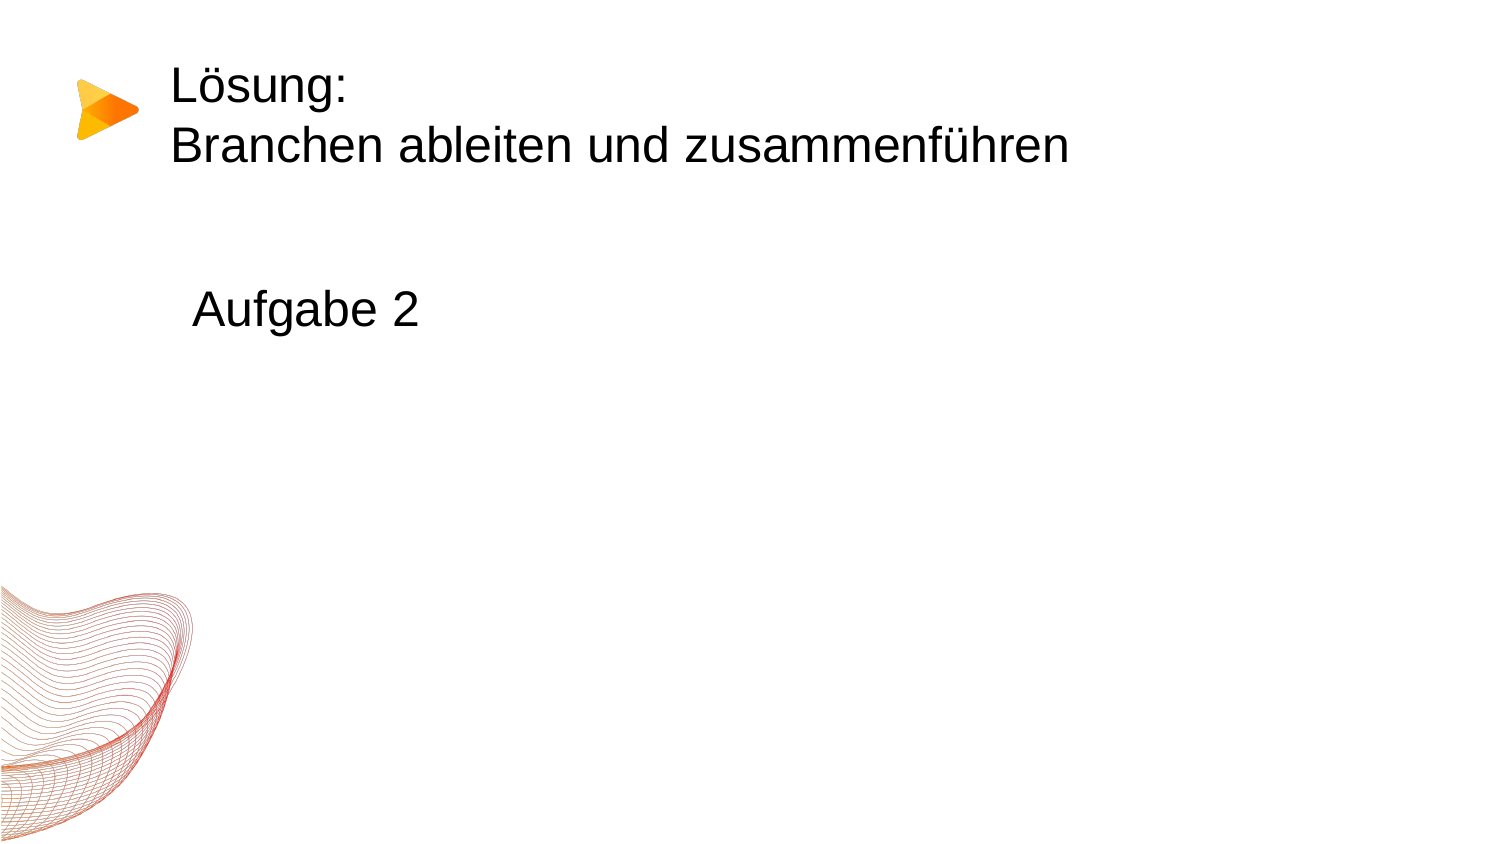

# Lösung: Branchen ableiten und zusammenführen
Aufgabe 2